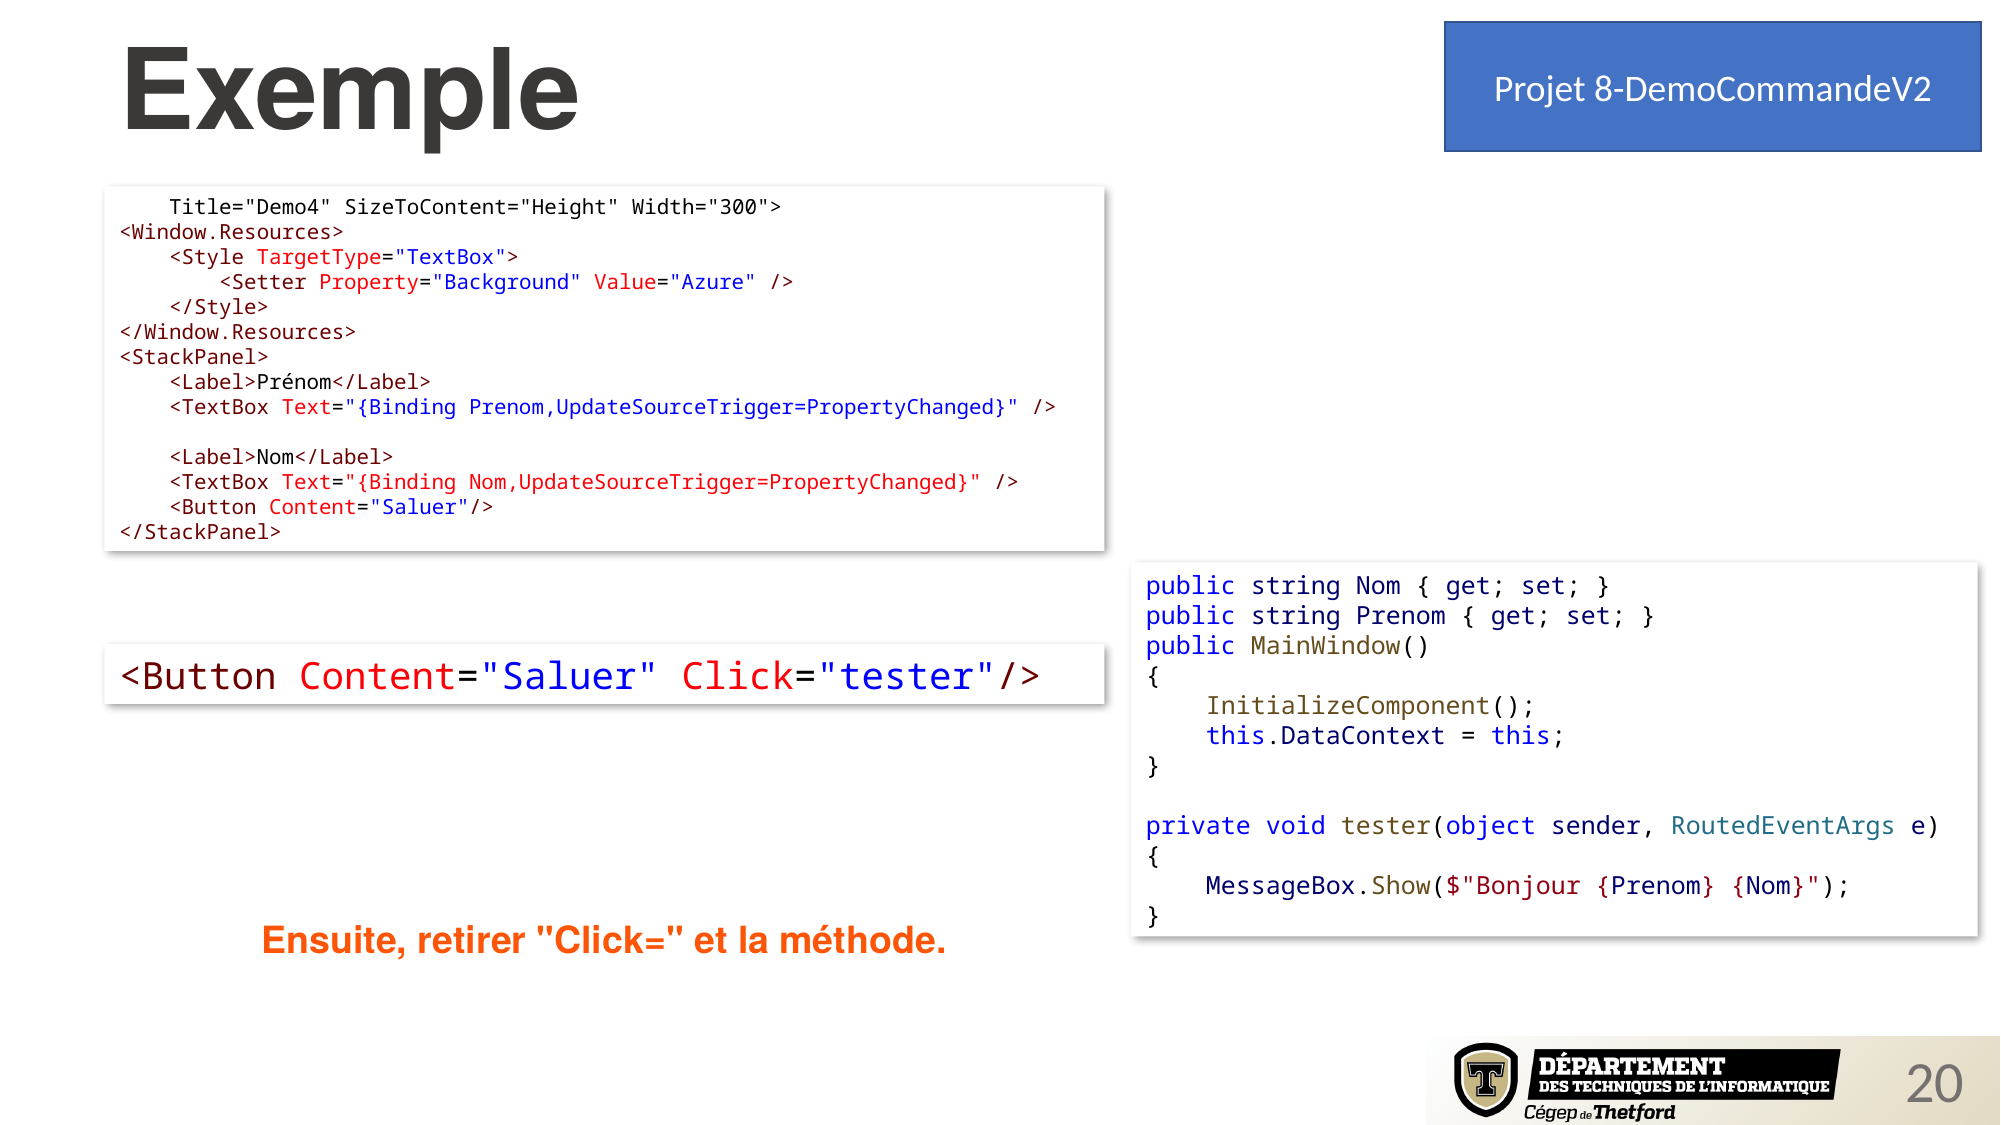

Exemple
Projet 8-DemoCommandeV2
    Title="Demo4" SizeToContent="Height" Width="300">
<Window.Resources>
    <Style TargetType="TextBox">
        <Setter Property="Background" Value="Azure" />
    </Style>
</Window.Resources>
<StackPanel>
    <Label>Prénom</Label>
    <TextBox Text="{Binding Prenom,UpdateSourceTrigger=PropertyChanged}" />

    <Label>Nom</Label>
    <TextBox Text="{Binding Nom,UpdateSourceTrigger=PropertyChanged}" />
    <Button Content="Saluer"/>
</StackPanel>
public string Nom { get; set; }
public string Prenom { get; set; }
public MainWindow()
{
    InitializeComponent();
    this.DataContext = this;
}

private void tester(object sender, RoutedEventArgs e)
{
    MessageBox.Show($"Bonjour {Prenom} {Nom}");
}
<Button Content="Saluer" Click="tester"/>
Ensuite, retirer "Click=" et la méthode.